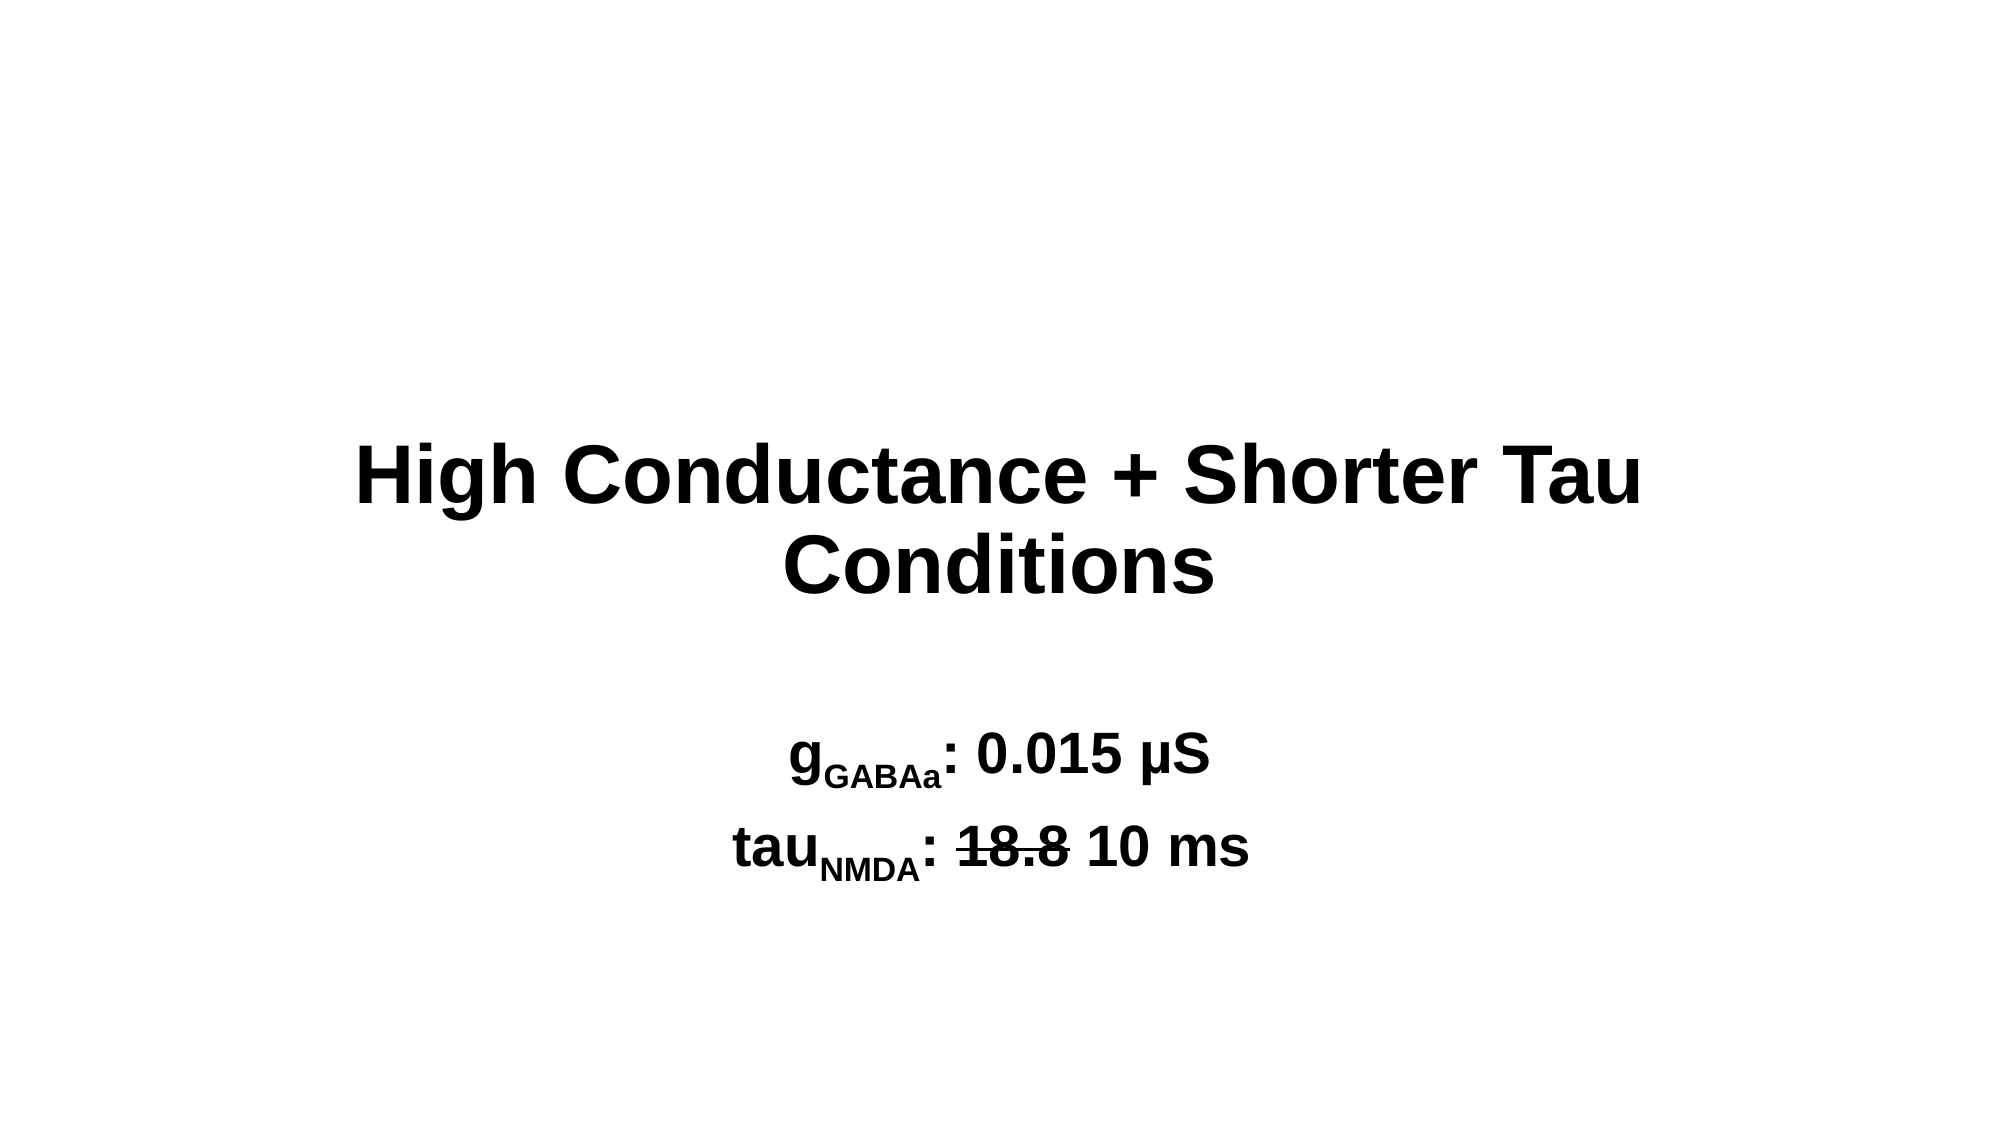

High Conductance + Shorter Tau Conditions

gGABAa: 0.015 µS
tauNMDA: 18.8 10 ms